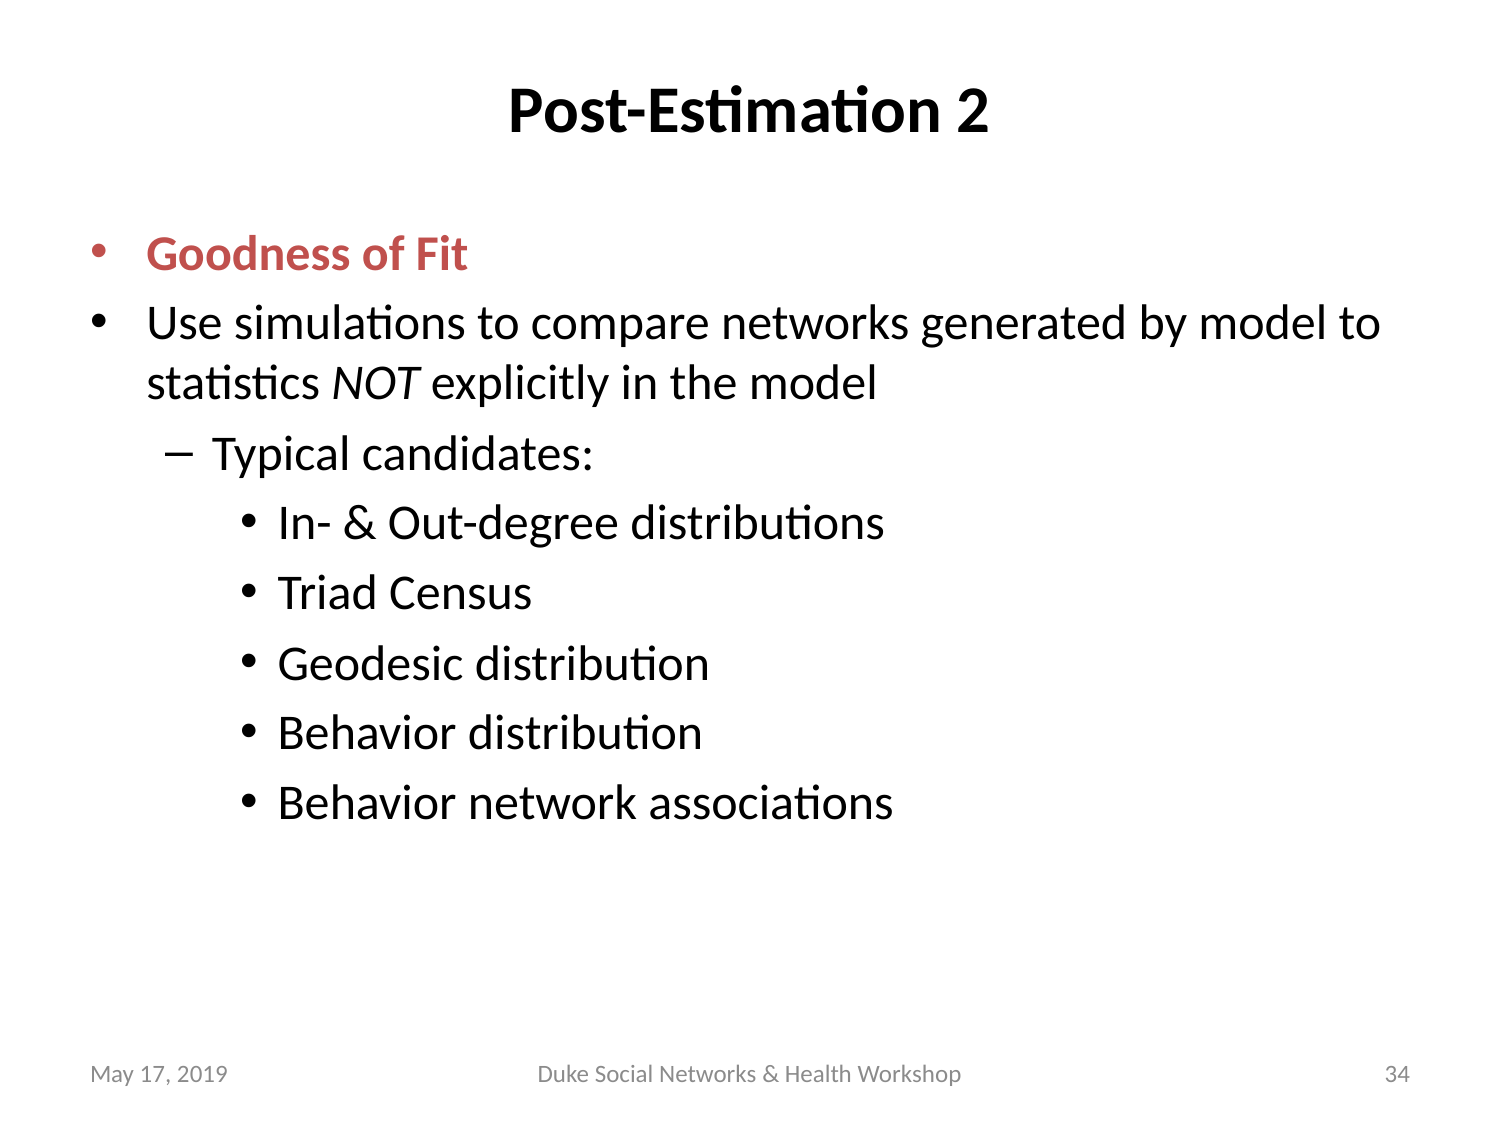

# Post-Estimation 2
Goodness of Fit
Use simulations to compare networks generated by model to statistics NOT explicitly in the model
Typical candidates:
In- & Out-degree distributions
Triad Census
Geodesic distribution
Behavior distribution
Behavior network associations
May 17, 2019
Duke Social Networks & Health Workshop
34